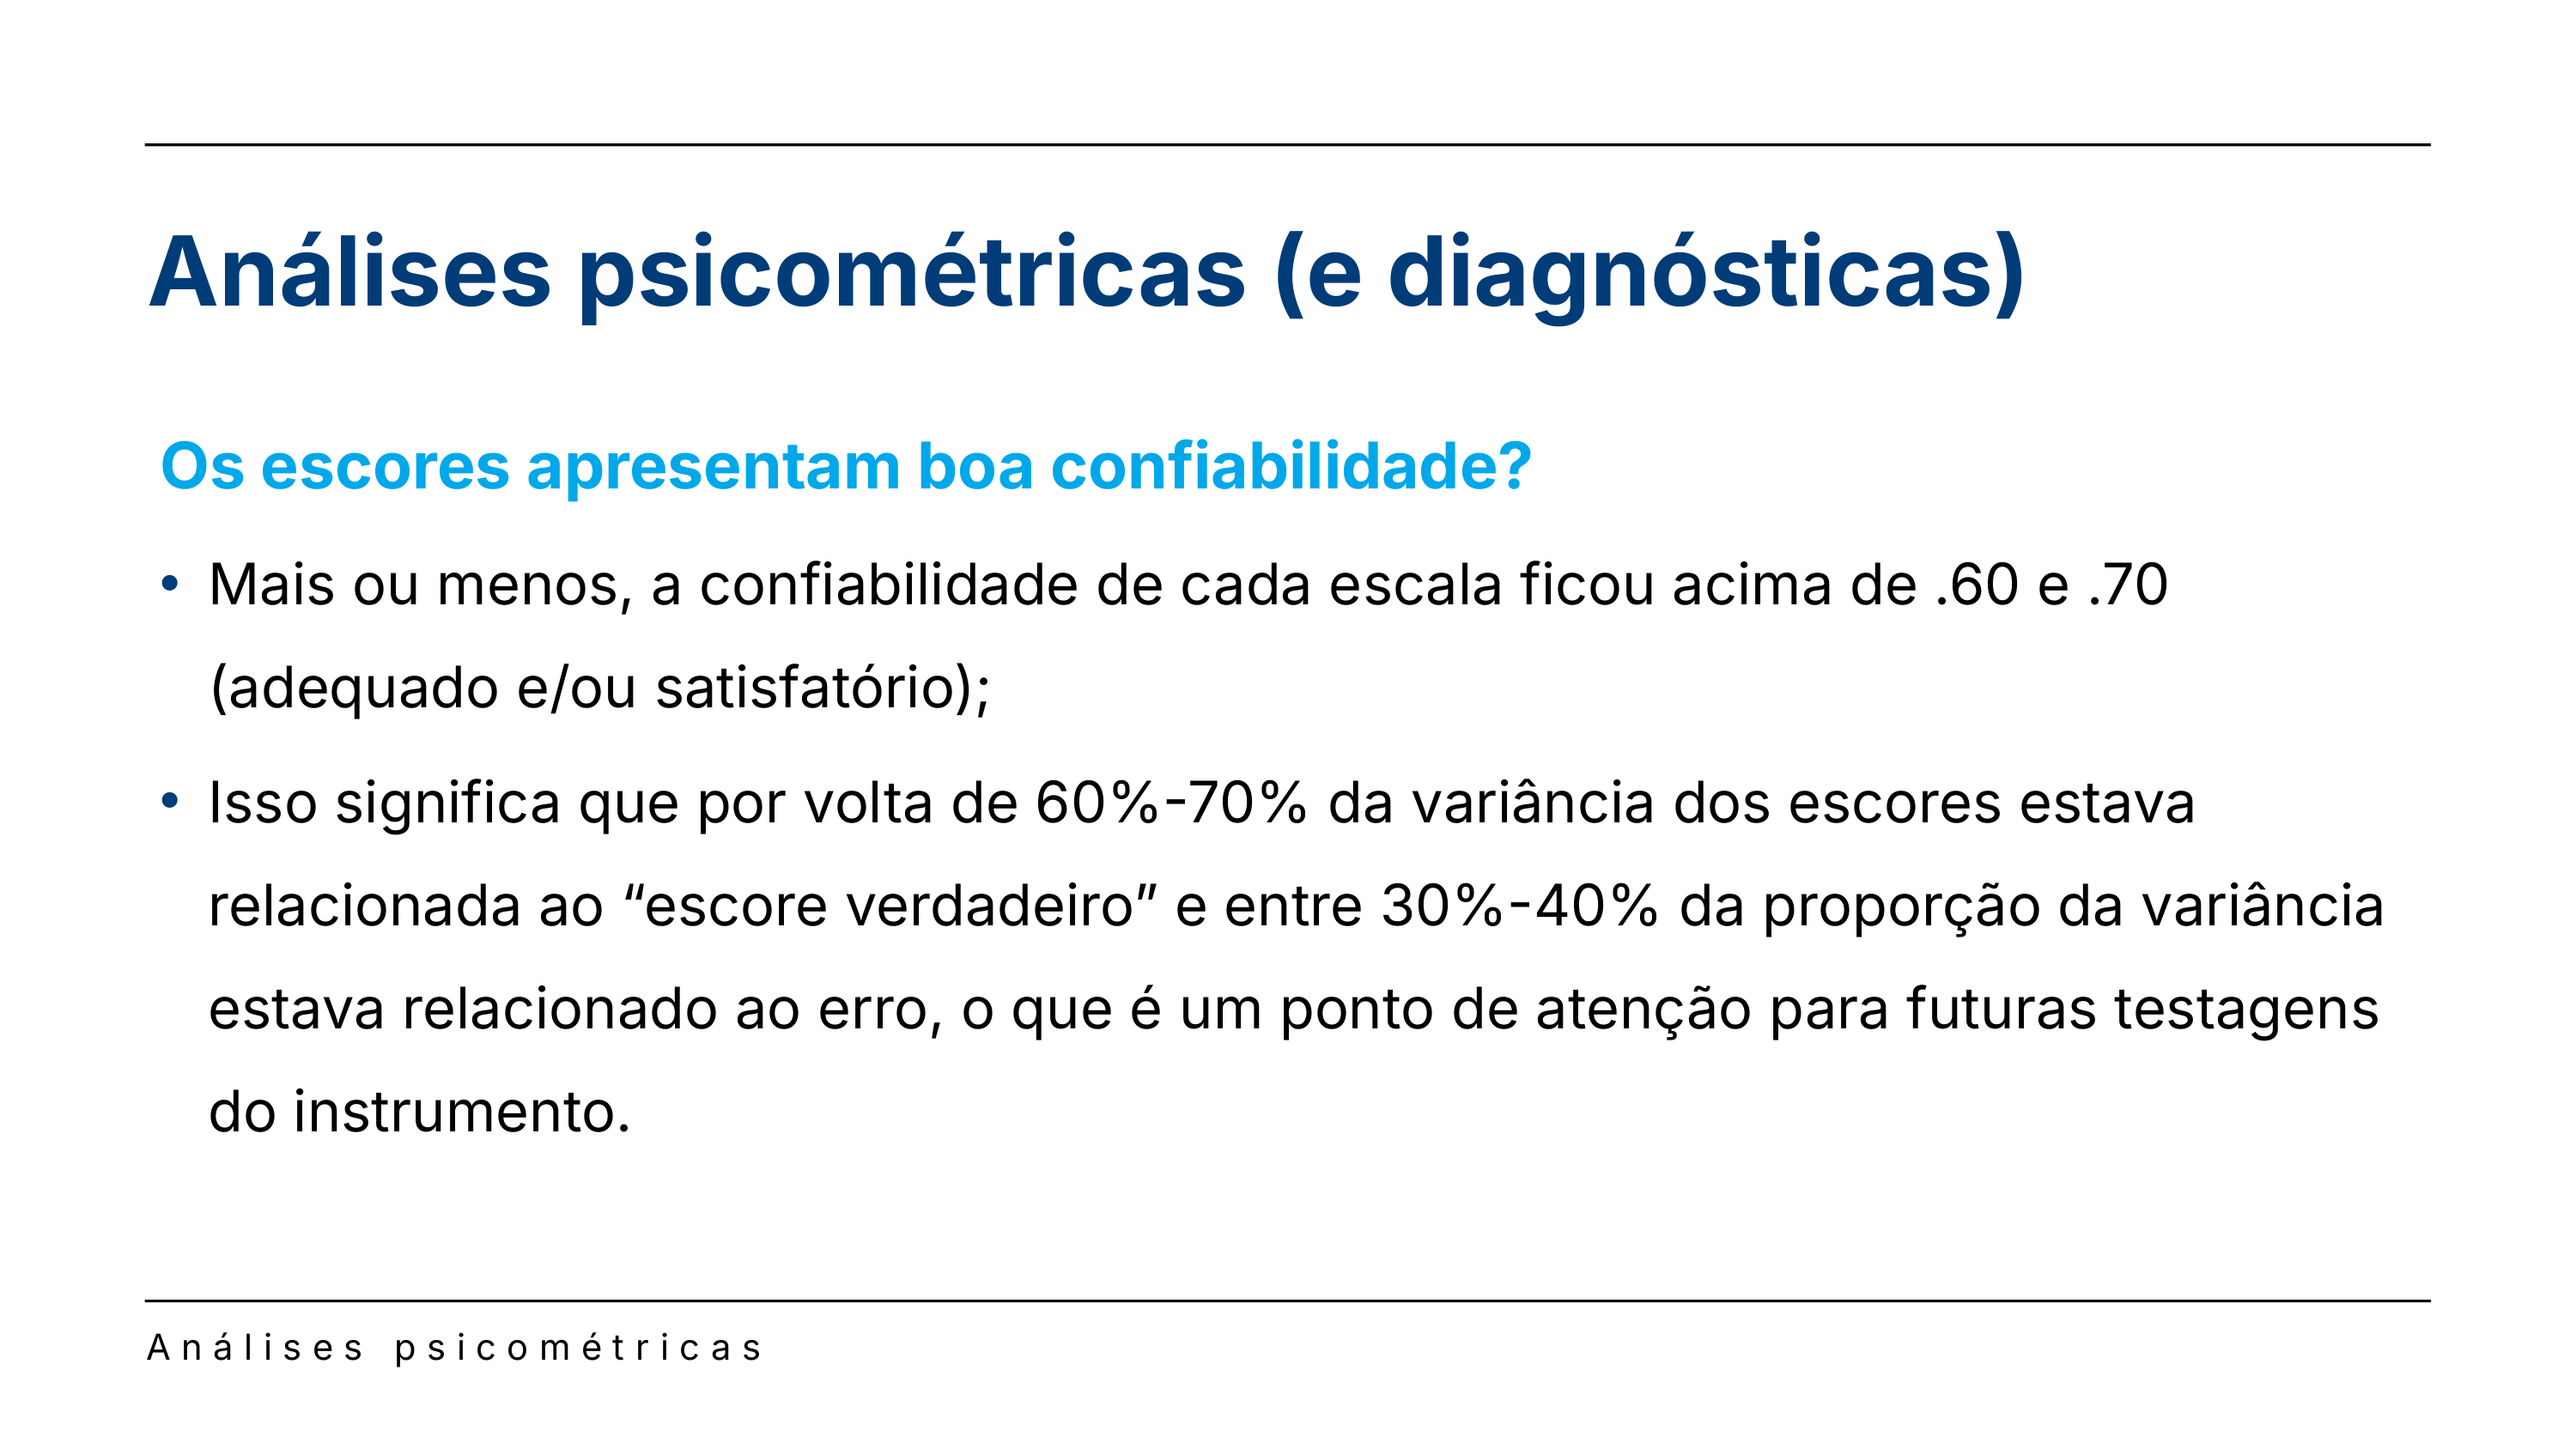

Análises psicométricas (e diagnósticas)
Os escores apresentam boa confiabilidade?
Mais ou menos, a confiabilidade de cada escala ficou acima de .60 e .70 (adequado e/ou satisfatório);
Isso significa que por volta de 60%-70% da variância dos escores estava relacionada ao “escore verdadeiro” e entre 30%-40% da proporção da variância estava relacionado ao erro, o que é um ponto de atenção para futuras testagens do instrumento.

Análises psicométricas